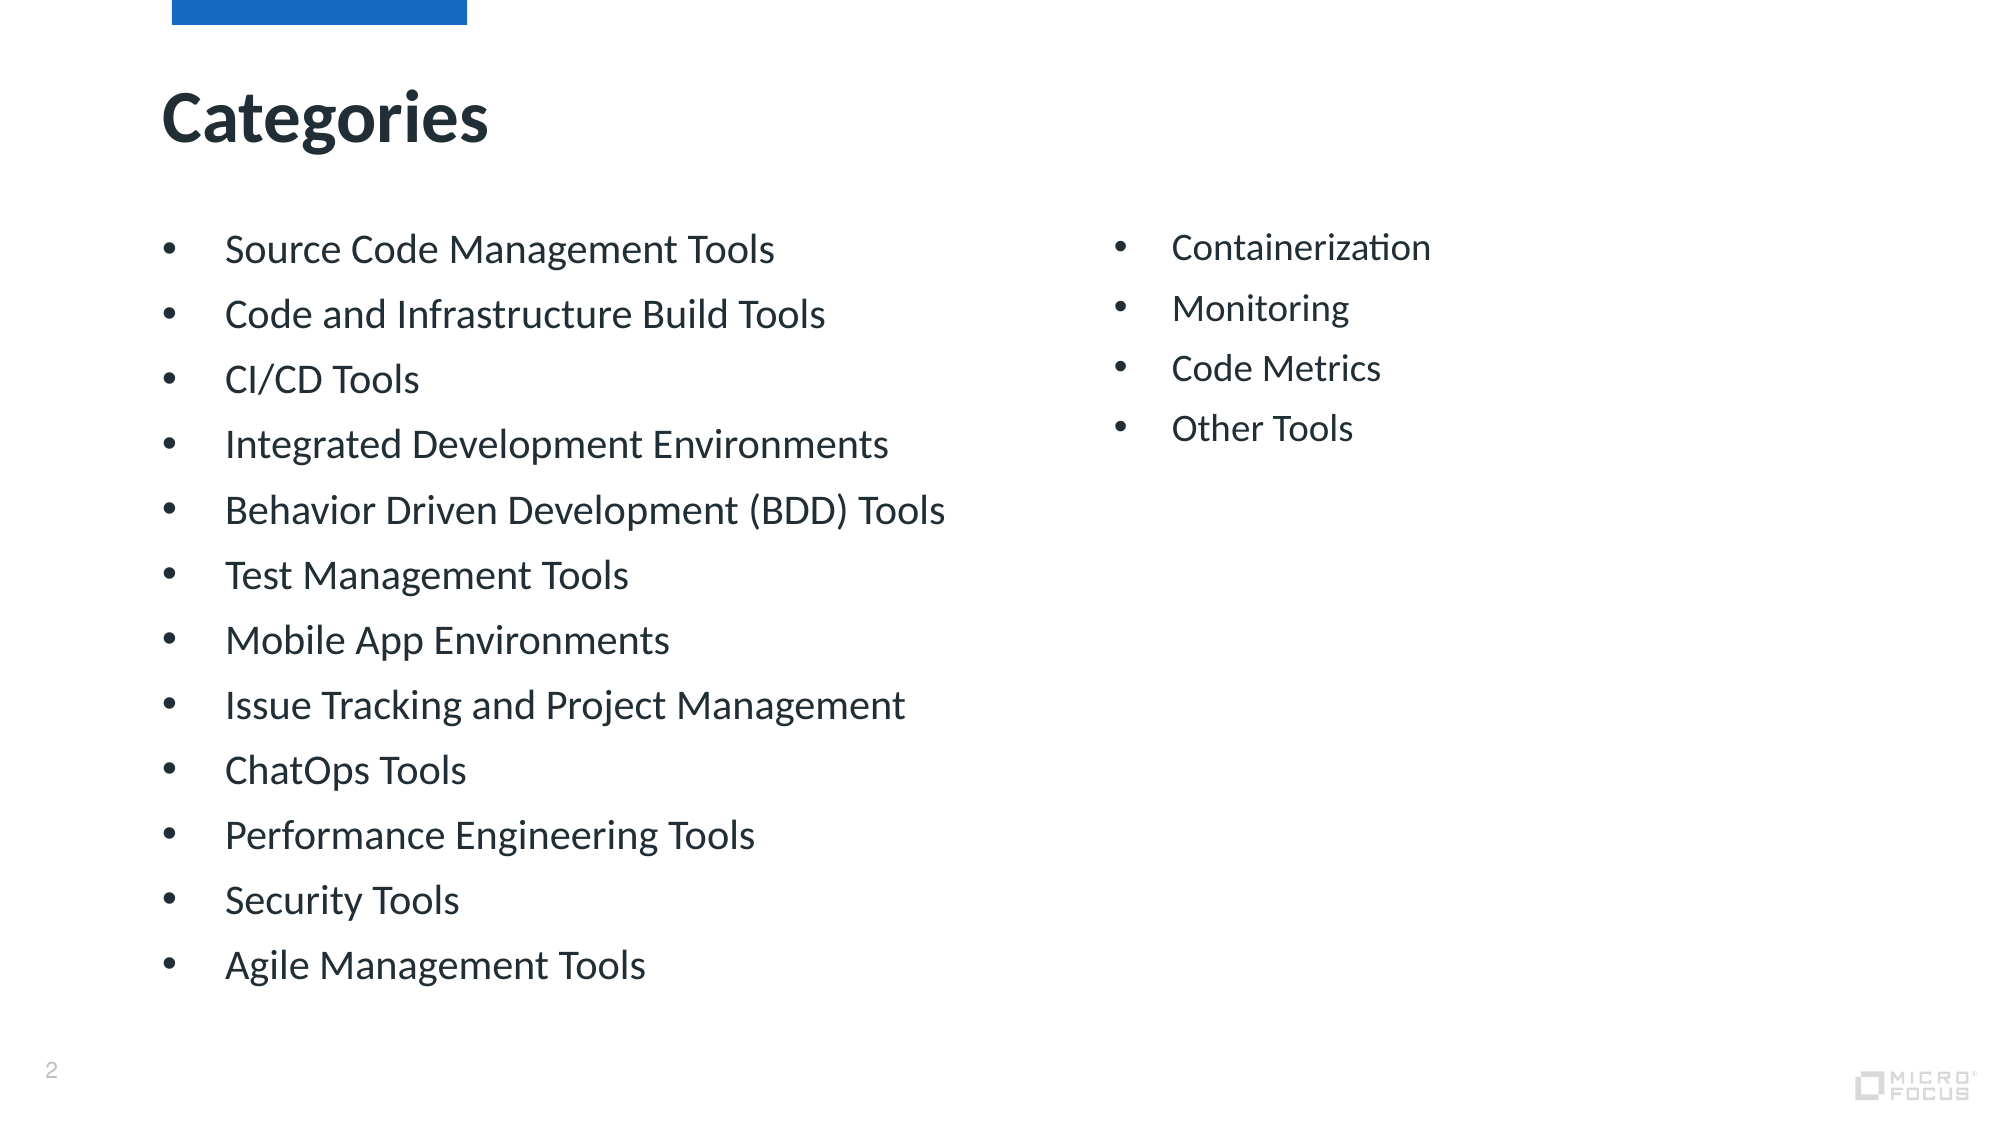

# Categories
Source Code Management Tools
Code and Infrastructure Build Tools
CI/CD Tools
Integrated Development Environments
Behavior Driven Development (BDD) Tools
Test Management Tools
Mobile App Environments
Issue Tracking and Project Management
ChatOps Tools
Performance Engineering Tools
Security Tools
Agile Management Tools

Containerization
Monitoring
Code Metrics
Other Tools
The
Behavior Driven Development (BDD) Tools
Test Management Tools
Mobile App Environments
Issue Tracking and Project Management
ChatOps Tools
Performance Engineering Tools
Security Tools
Agile Management Tools

2